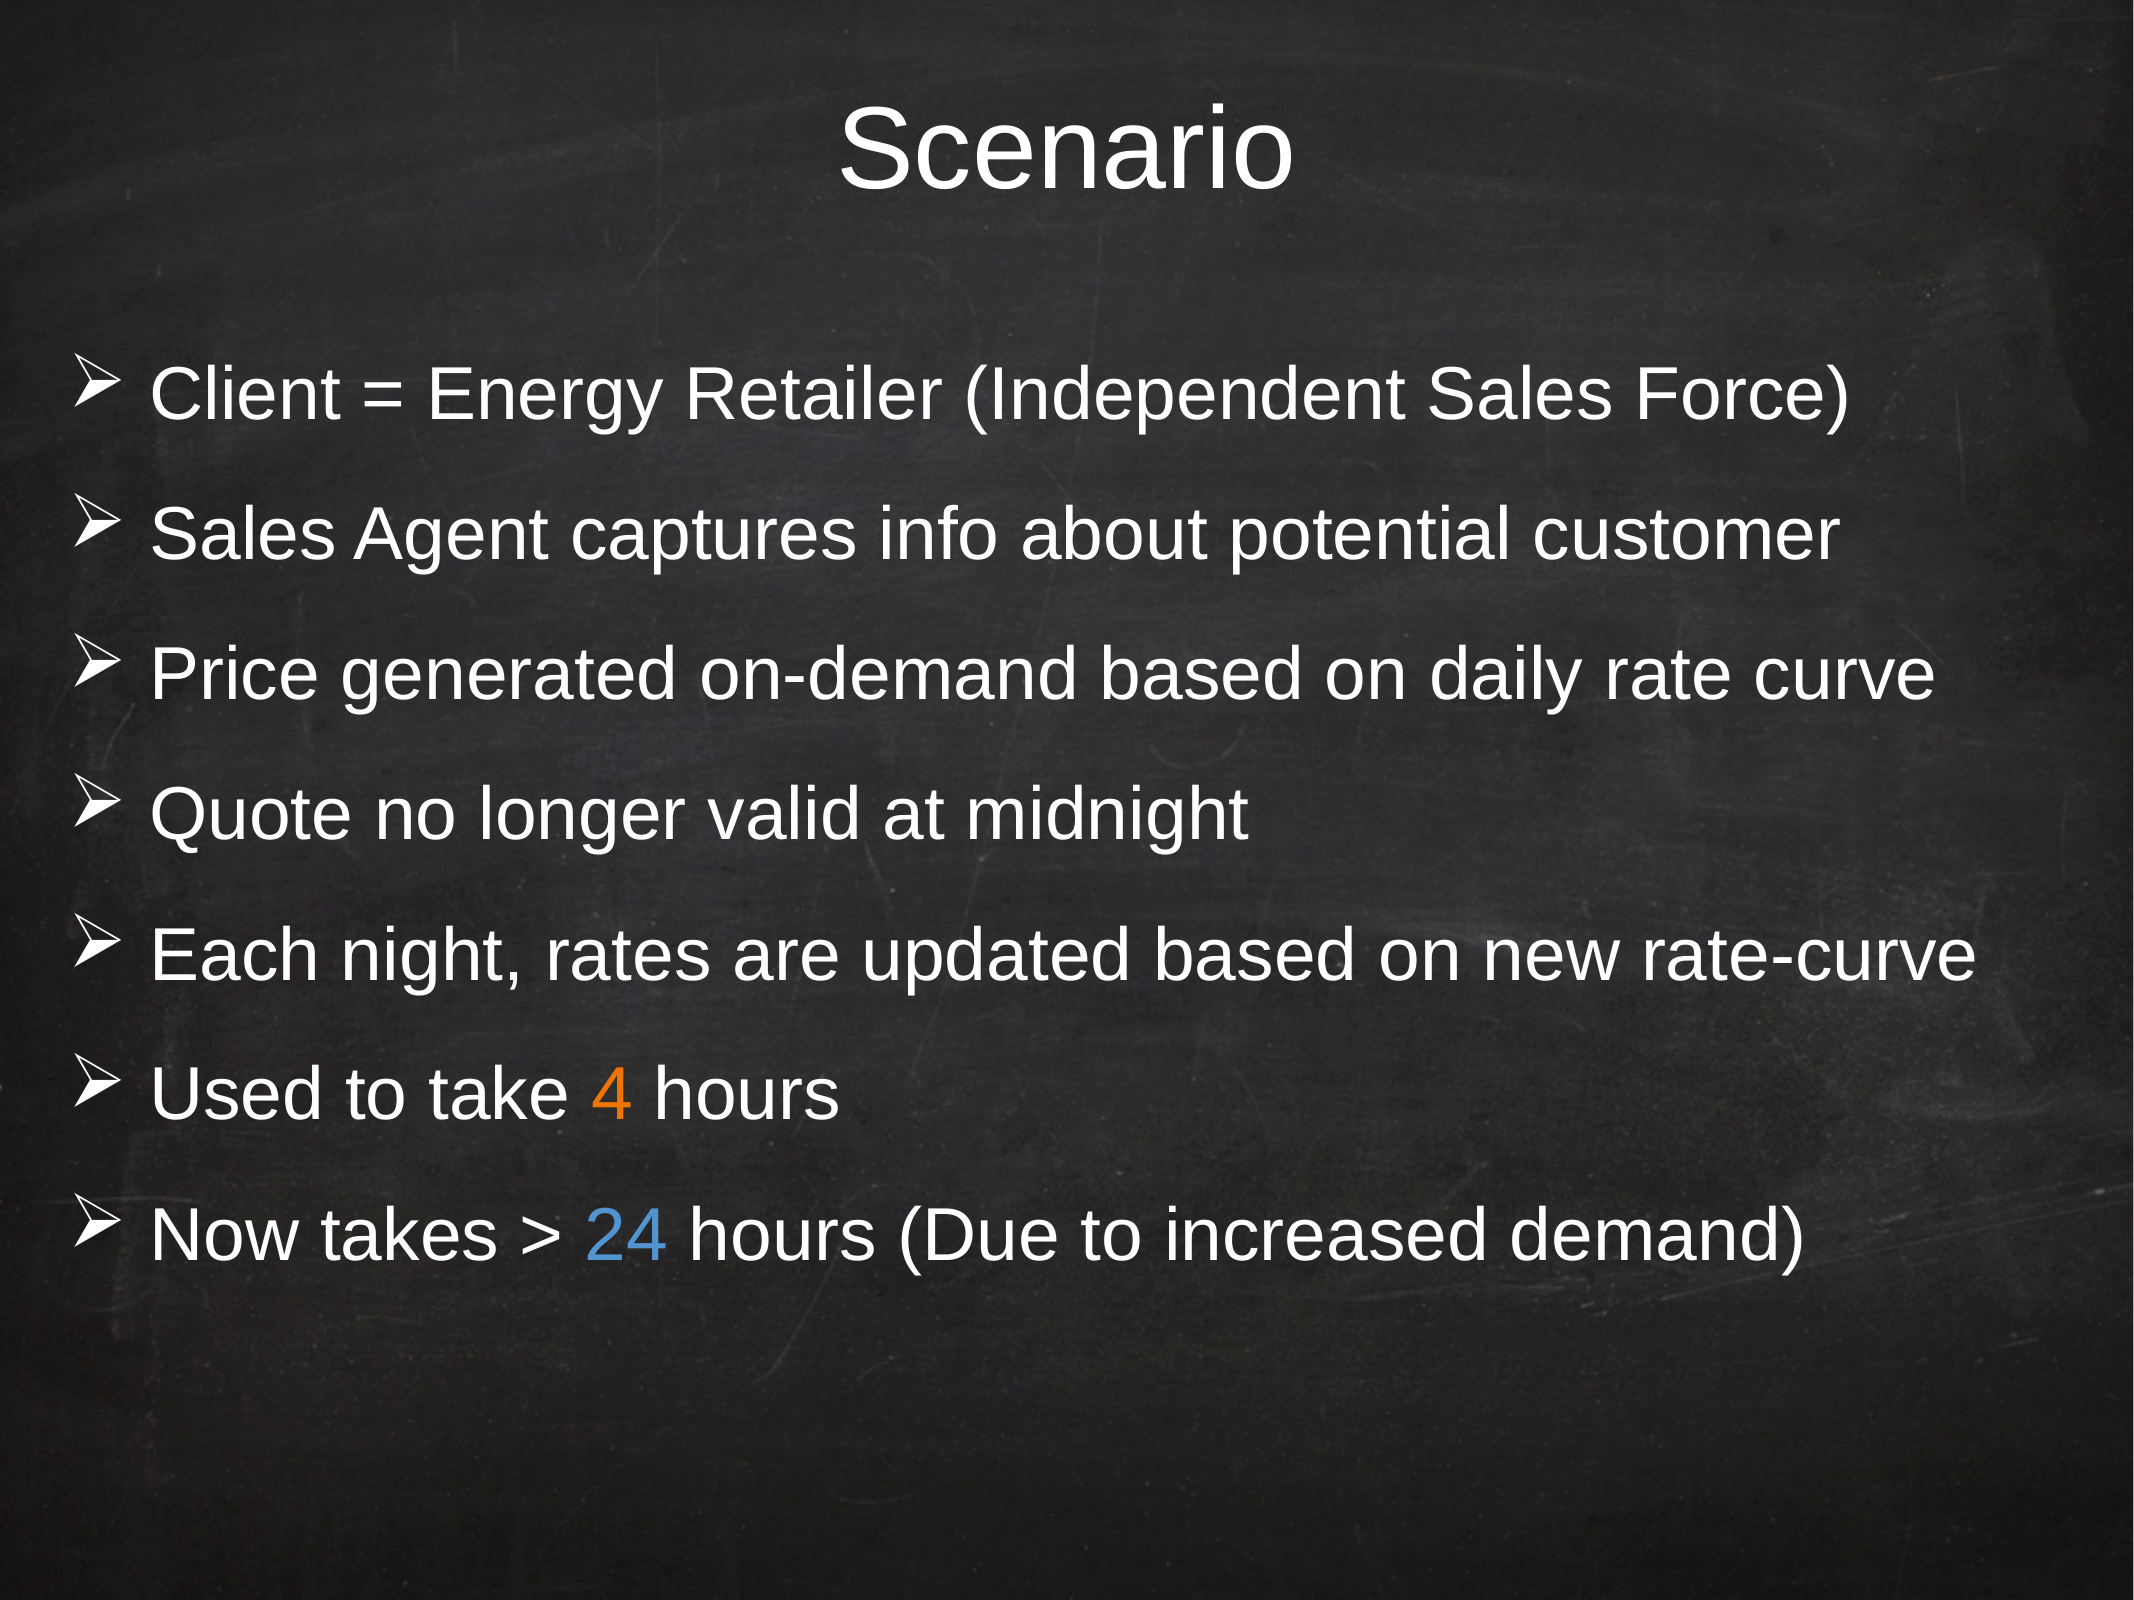

# Scenario
 Client = Energy Retailer (Independent Sales Force)
 Sales Agent captures info about potential customer
 Price generated on-demand based on daily rate curve
 Quote no longer valid at midnight
 Each night, rates are updated based on new rate-curve
 Used to take 4 hours
 Now takes > 24 hours (Due to increased demand)